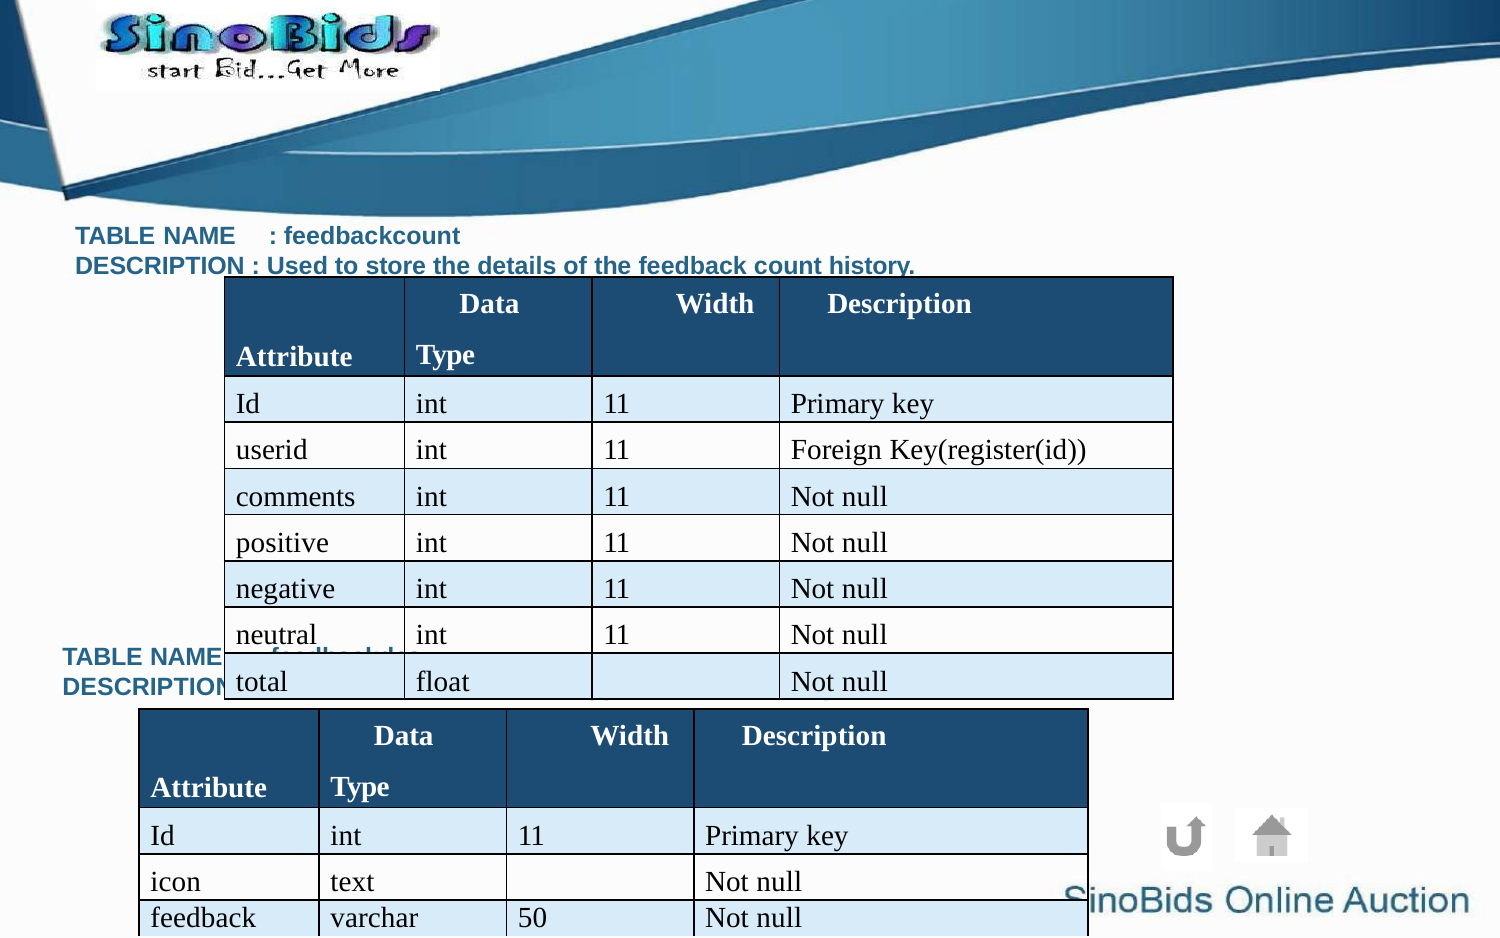

TABLE NAME	: feedbackcount
DESCRIPTION : Used to store the details of the feedback count history.
| Attribute | Data Type | Width | Description |
| --- | --- | --- | --- |
| Id | int | 11 | Primary key |
| userid | int | 11 | Foreign Key(register(id)) |
| comments | int | 11 | Not null |
| positive | int | 11 | Not null |
| negative | int | 11 | Not null |
| neutral | int | 11 | Not null |
| total | float |  | Not null |
TABLE NAME
DESCRIPTIO
: feedbackde
N  : Used to stor
s
e the different t
ypes of feedbac
k reputations.
| Attribute | Data Type | Width | Description |
| --- | --- | --- | --- |
| Id | int | 11 | Primary key |
| icon | text |  | Not null |
| feedback | varchar | 50 | Not null |